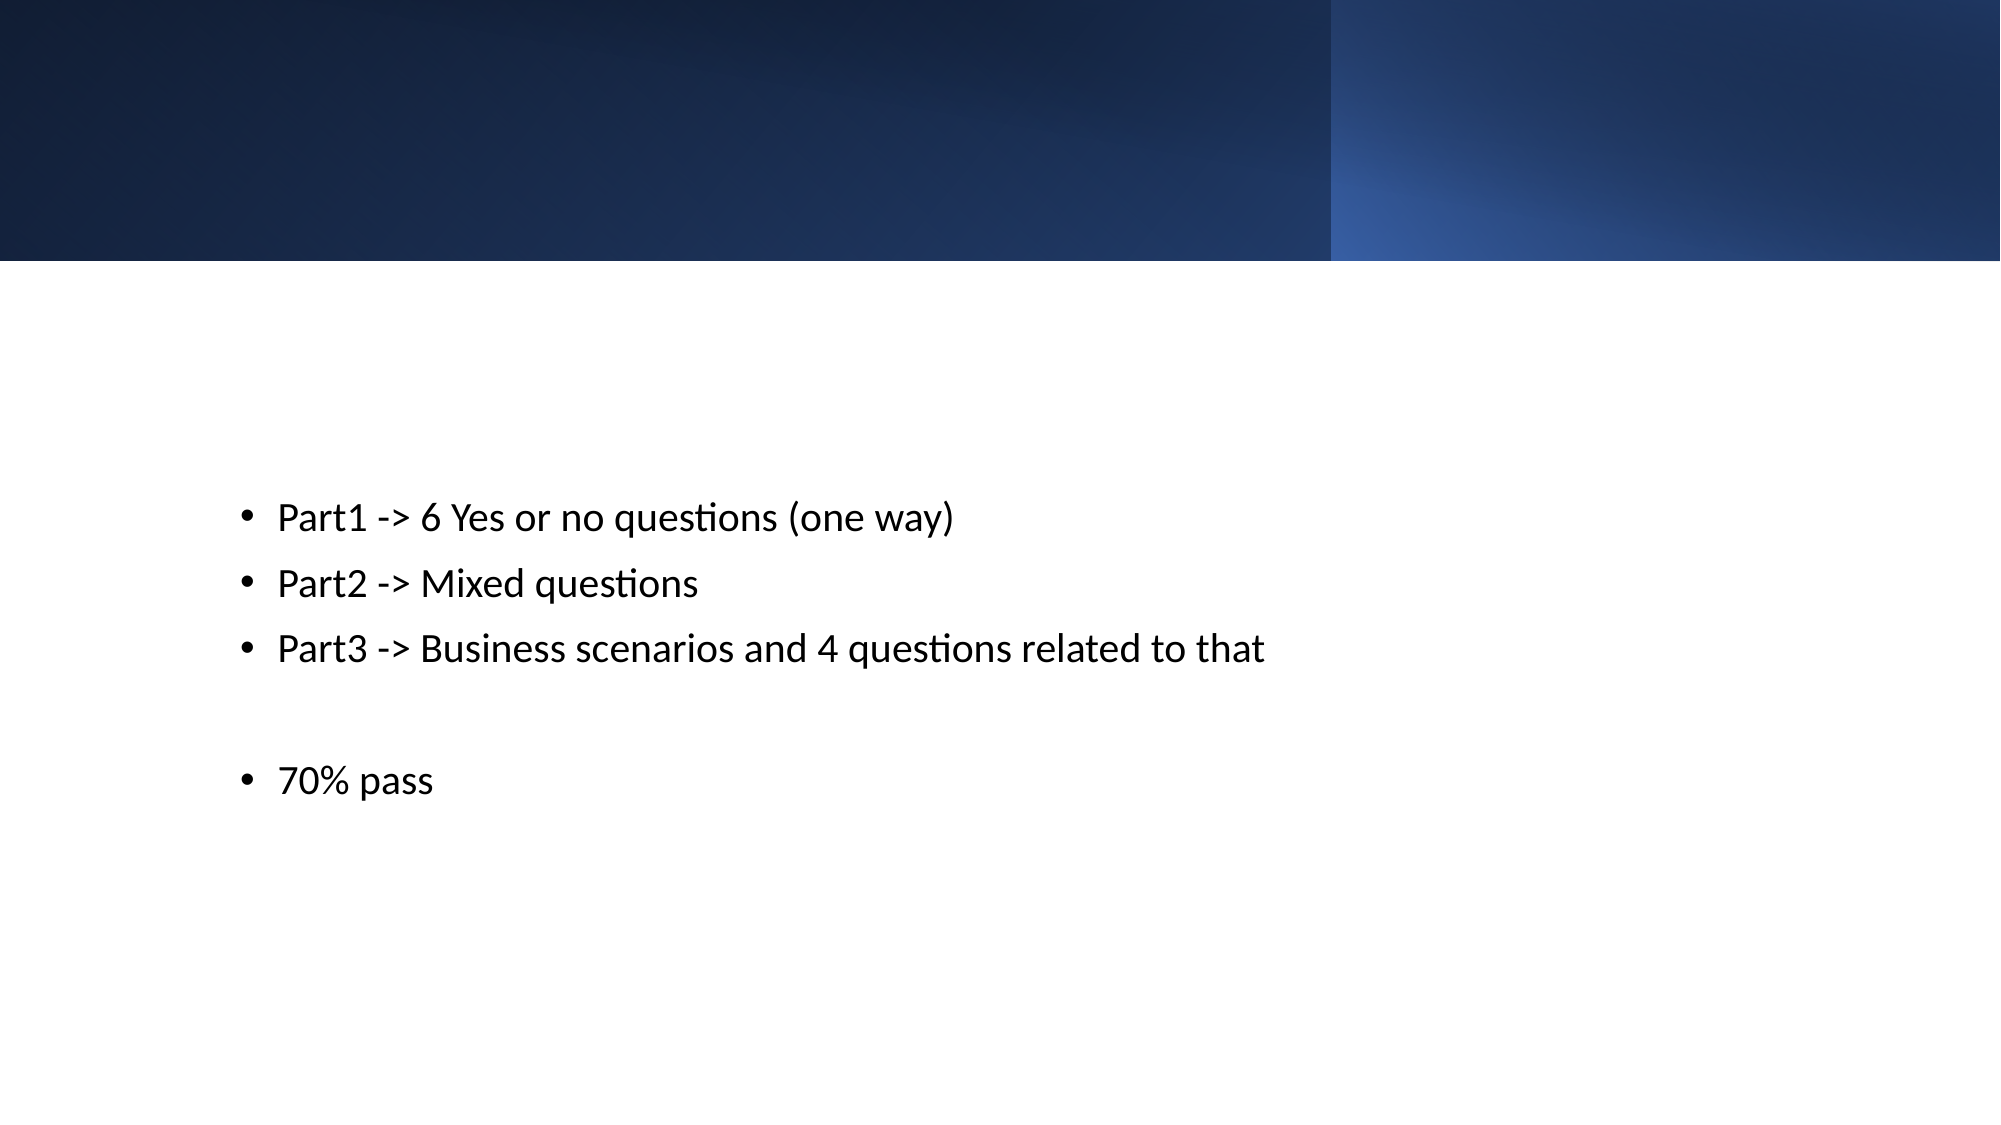

#
Part1 -> 6 Yes or no questions (one way)
Part2 -> Mixed questions
Part3 -> Business scenarios and 4 questions related to that

70% pass